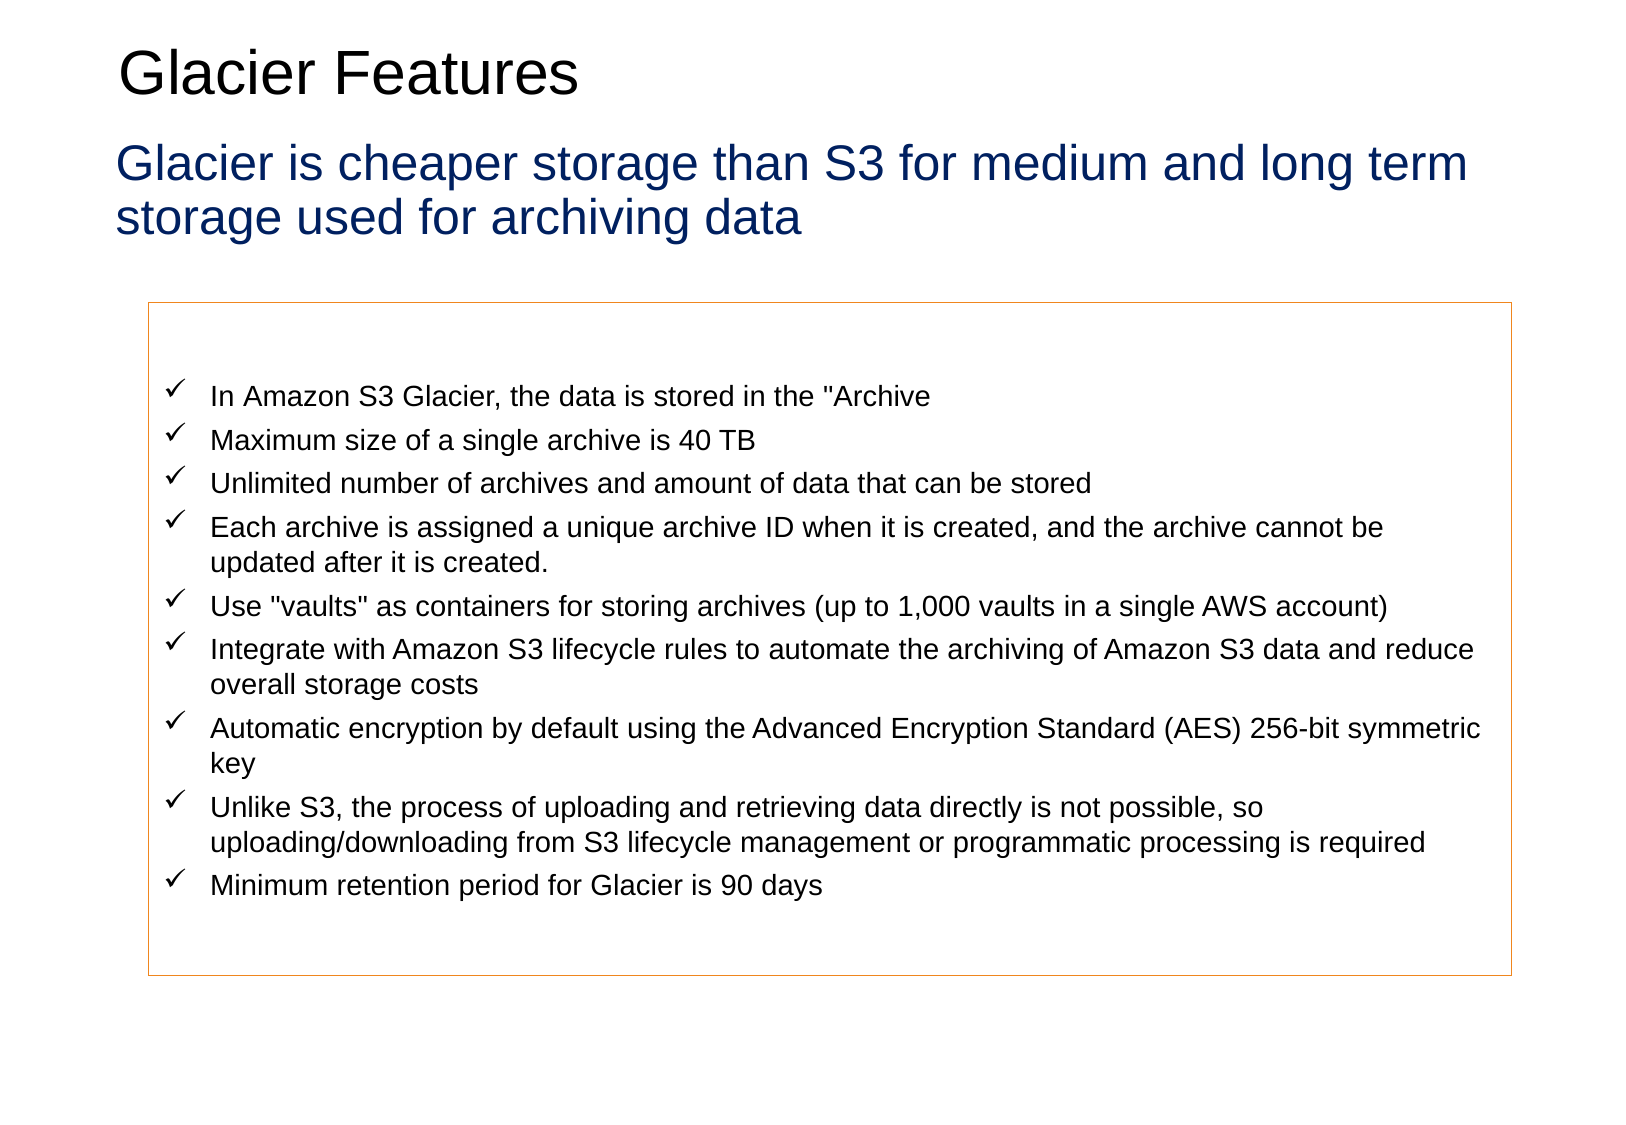

Glacier Features
Glacier is cheaper storage than S3 for medium and long term storage used for archiving data
In Amazon S3 Glacier, the data is stored in the "Archive
Maximum size of a single archive is 40 TB
Unlimited number of archives and amount of data that can be stored
Each archive is assigned a unique archive ID when it is created, and the archive cannot be updated after it is created.
Use "vaults" as containers for storing archives (up to 1,000 vaults in a single AWS account)
Integrate with Amazon S3 lifecycle rules to automate the archiving of Amazon S3 data and reduce overall storage costs
Automatic encryption by default using the Advanced Encryption Standard (AES) 256-bit symmetric key
Unlike S3, the process of uploading and retrieving data directly is not possible, so uploading/downloading from S3 lifecycle management or programmatic processing is required
Minimum retention period for Glacier is 90 days